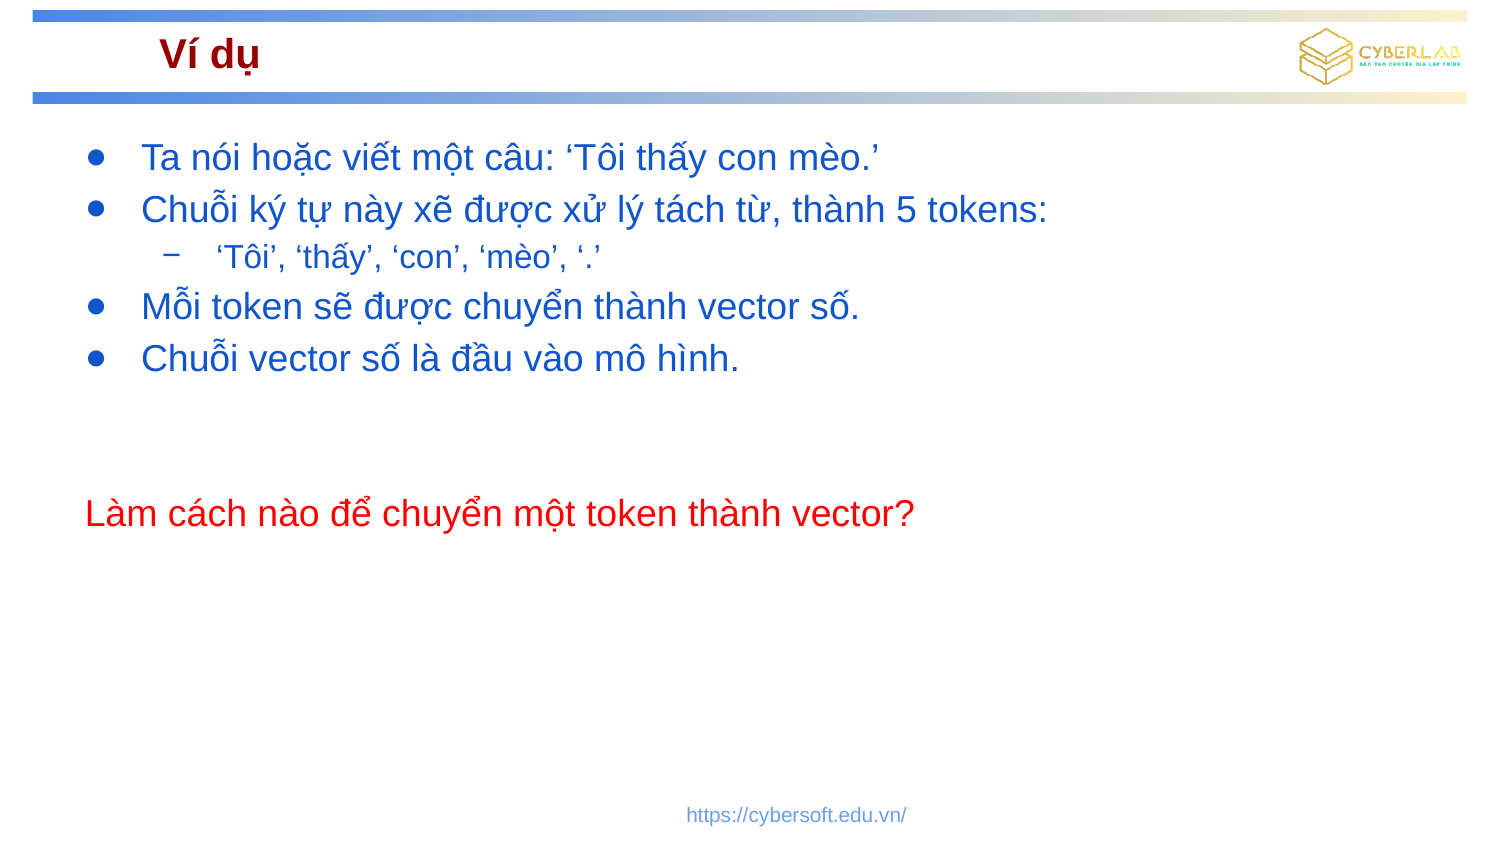

# Ví dụ
Ta nói hoặc viết một câu: ‘Tôi thấy con mèo.’
Chuỗi ký tự này xẽ được xử lý tách từ, thành 5 tokens:
‘Tôi’, ‘thấy’, ‘con’, ‘mèo’, ‘.’
Mỗi token sẽ được chuyển thành vector số.
Chuỗi vector số là đầu vào mô hình.

Làm cách nào để chuyển một token thành vector?